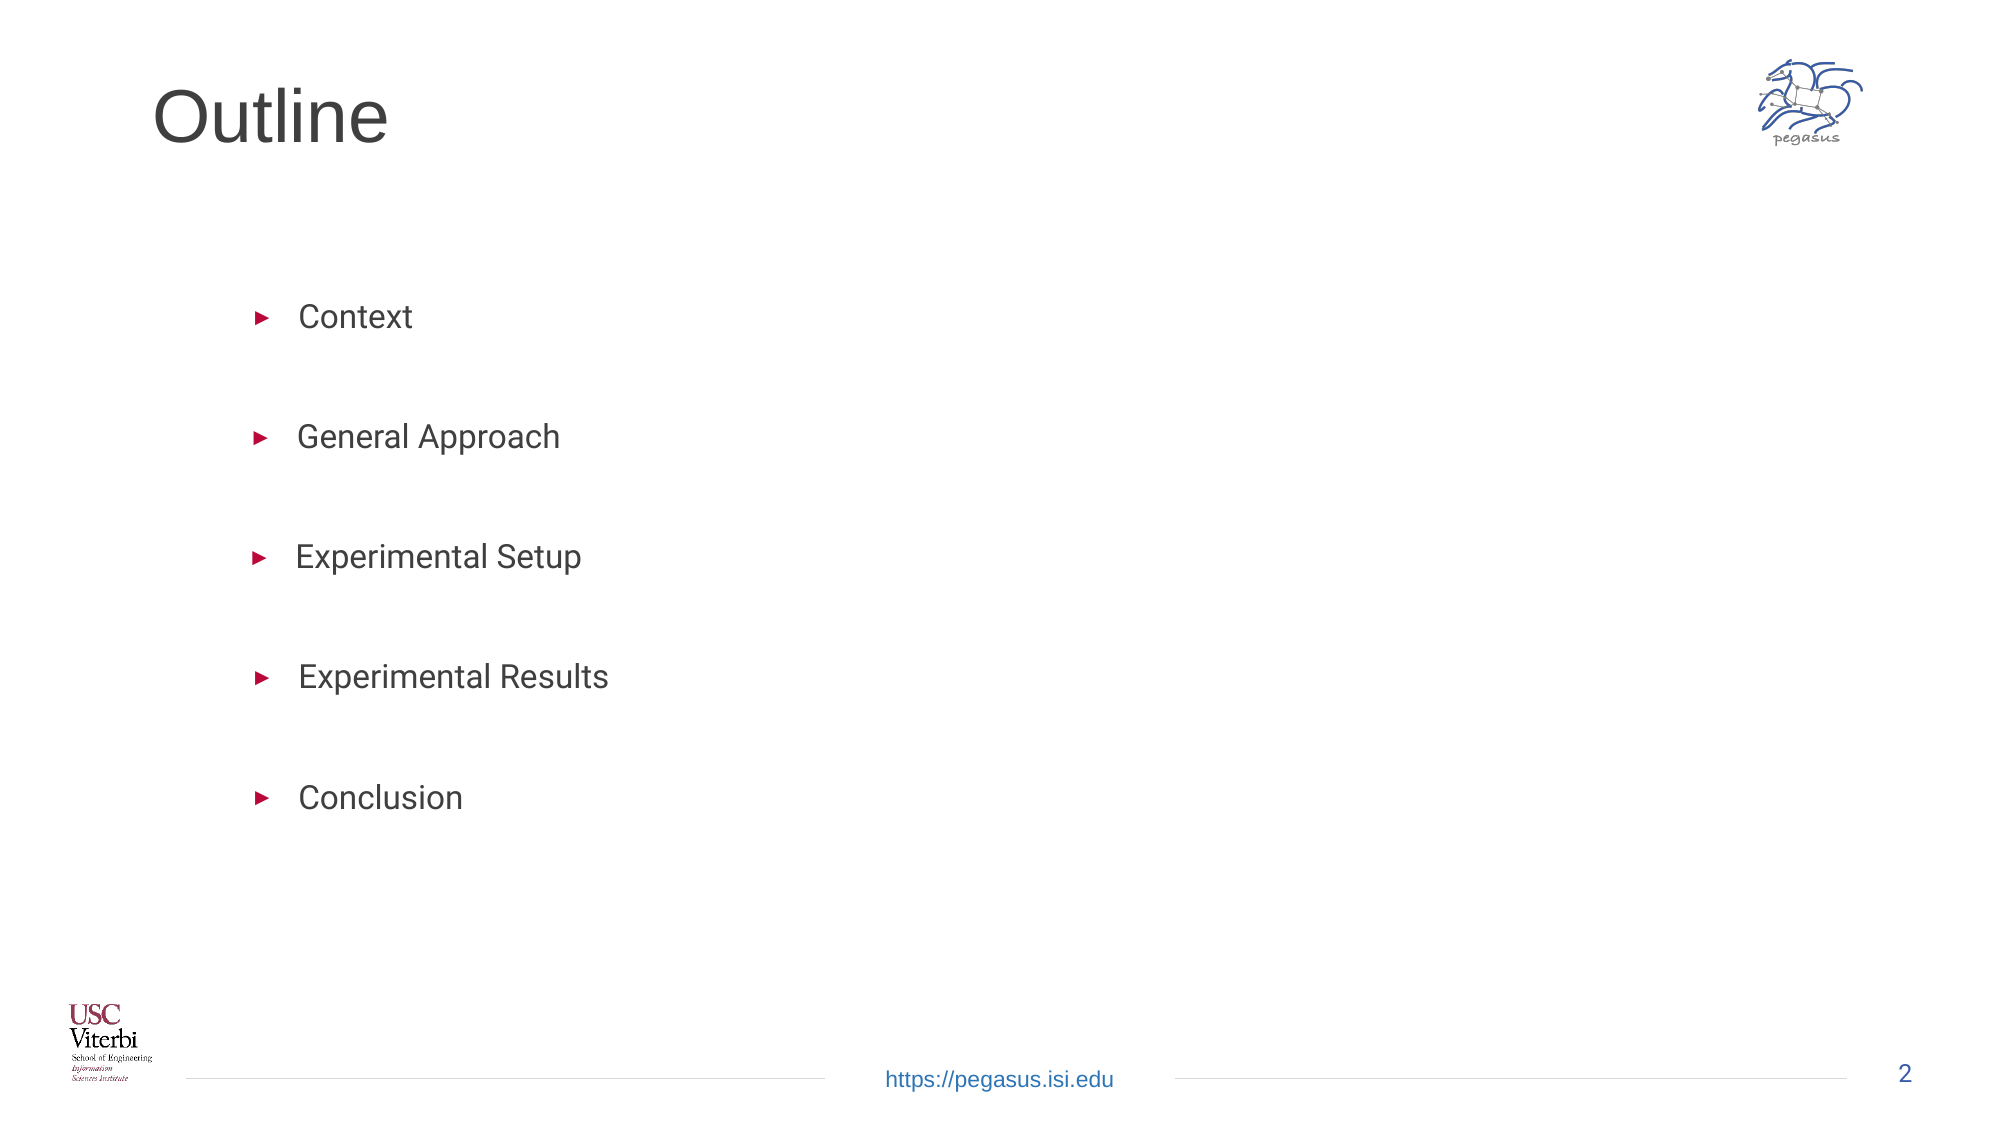

# Outline
Context
General Approach
Experimental Setup
Experimental Results
Conclusion
2
https://pegasus.isi.edu